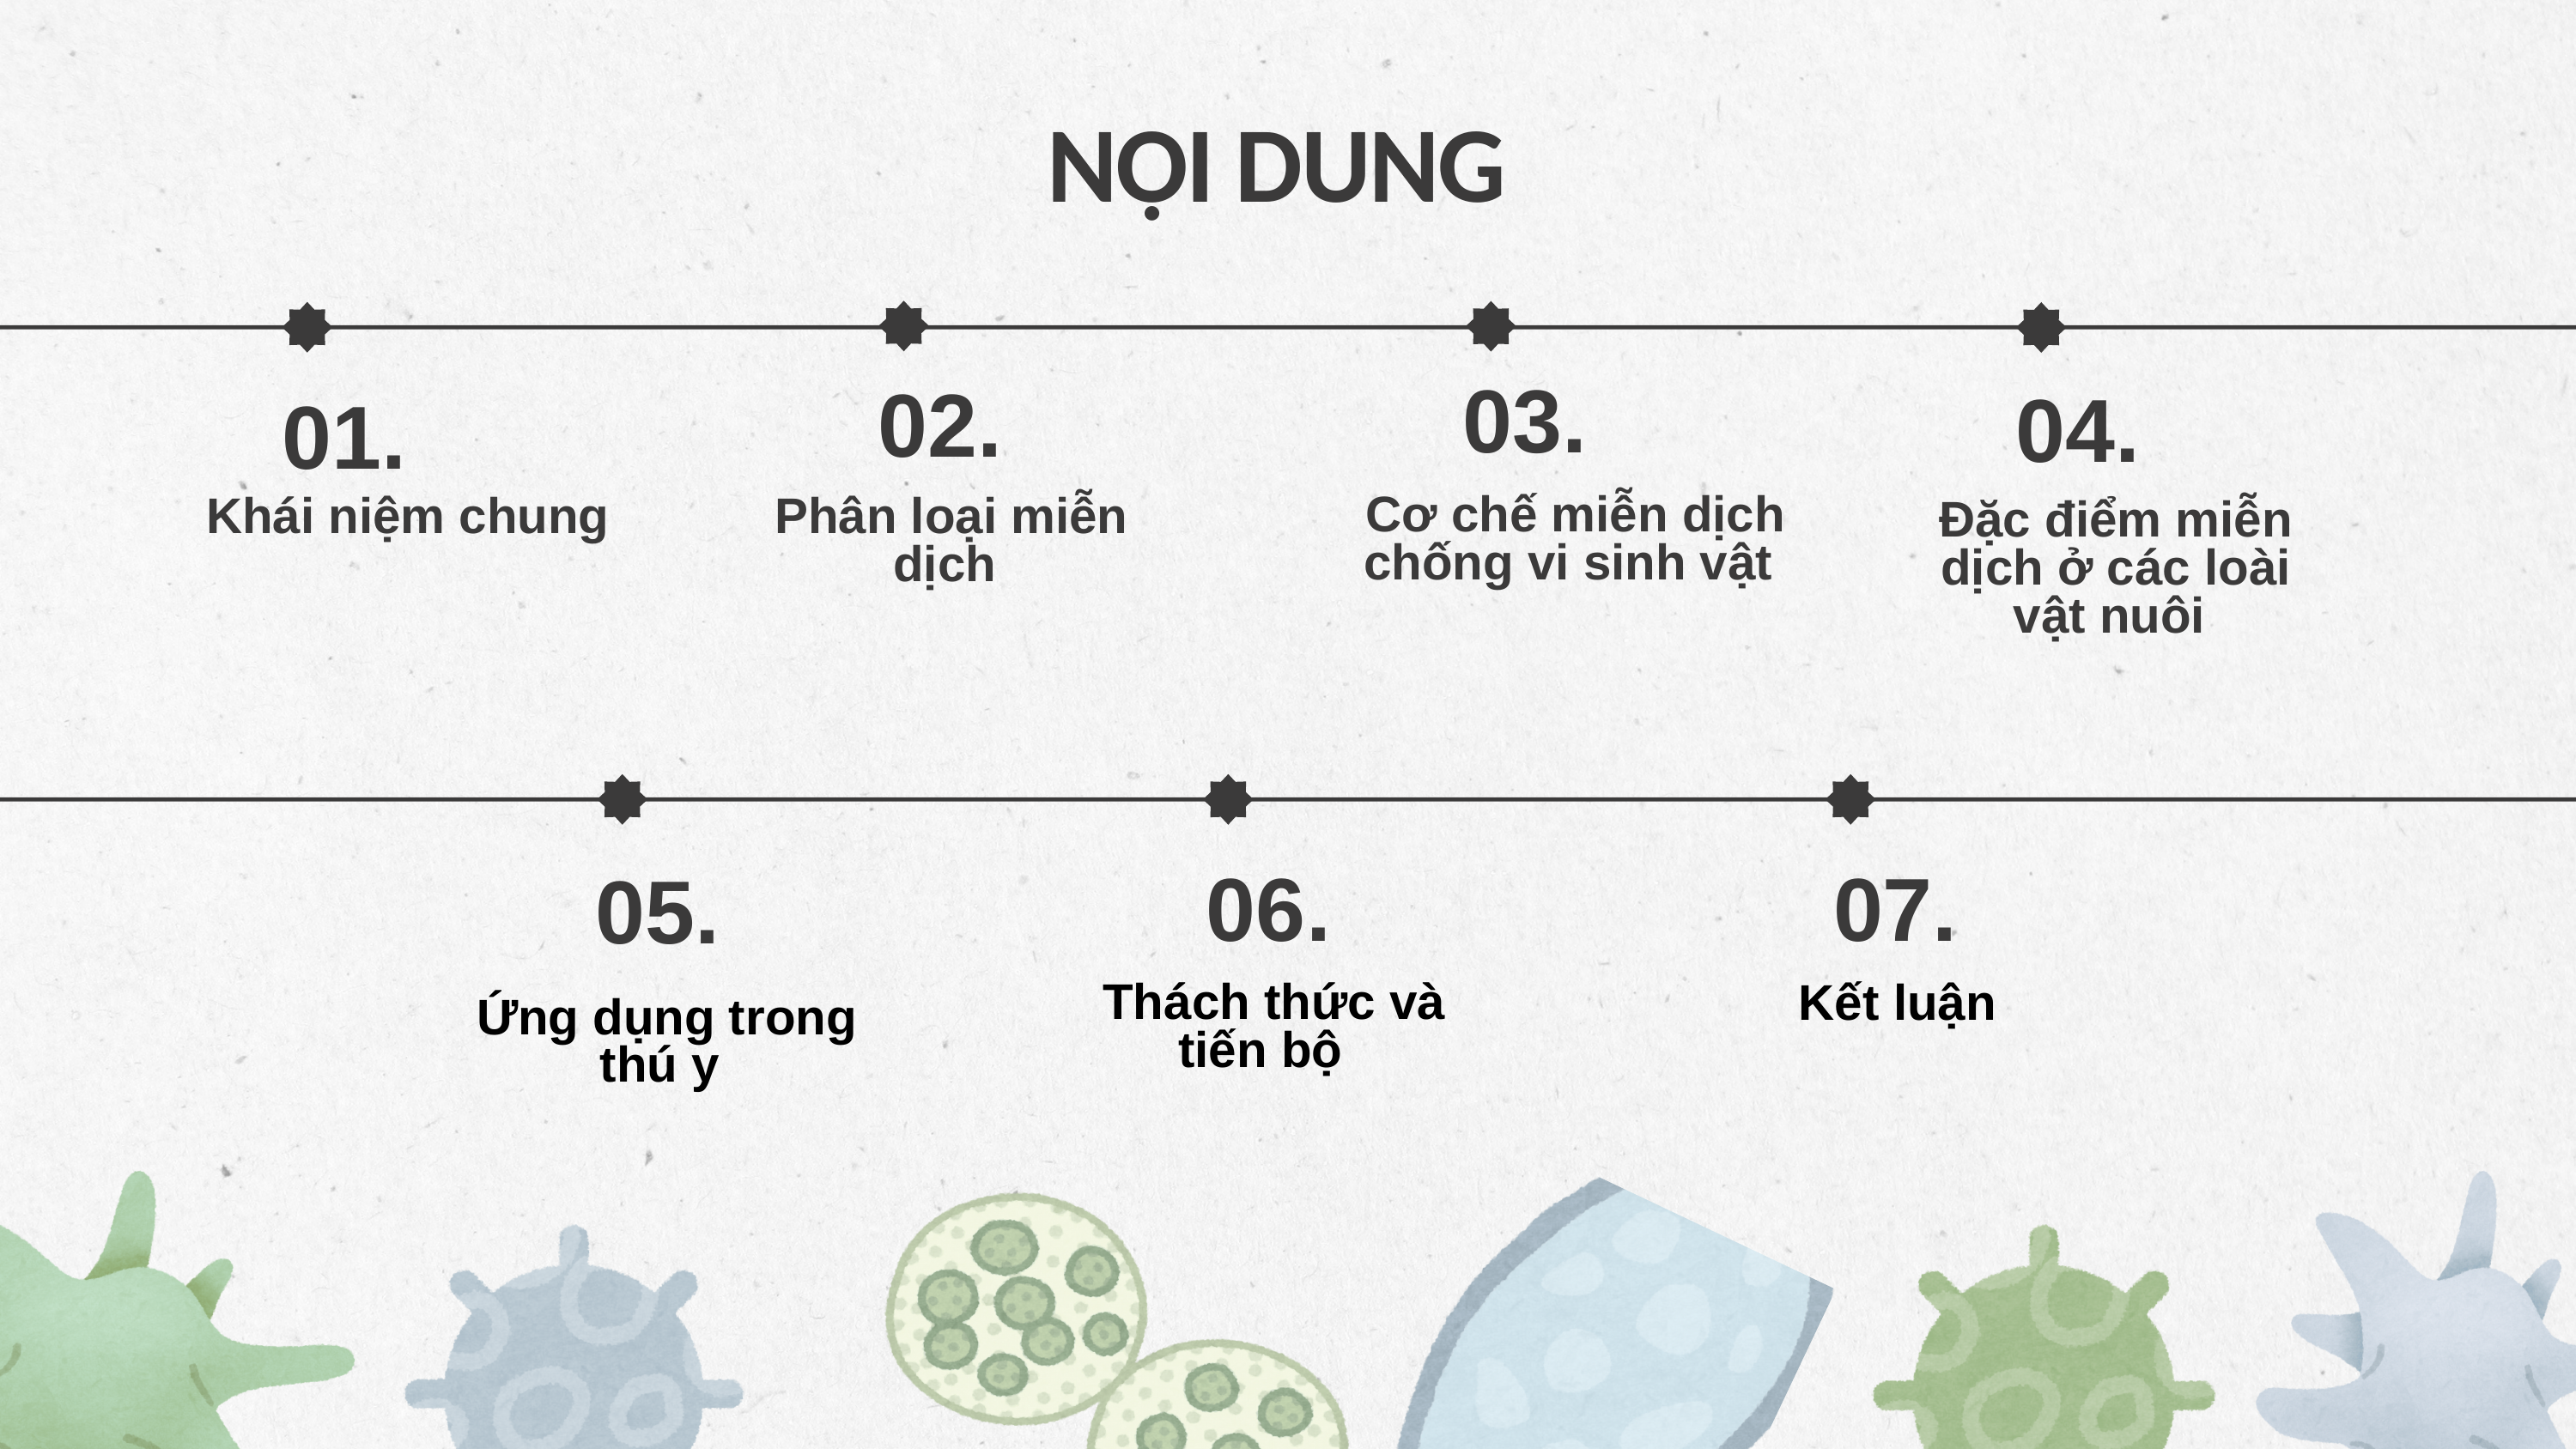

NỘI DUNG

03.
02.
04.
01.
Cơ chế miễn dịch chống vi sinh vật
Khái niệm chung
Phân loại miễn dịch
Đặc điểm miễn dịch ở các loài vật nuôi

06.
07.
05.
Thách thức và tiến bộ
Kết luận
Ứng dụng trong thú y